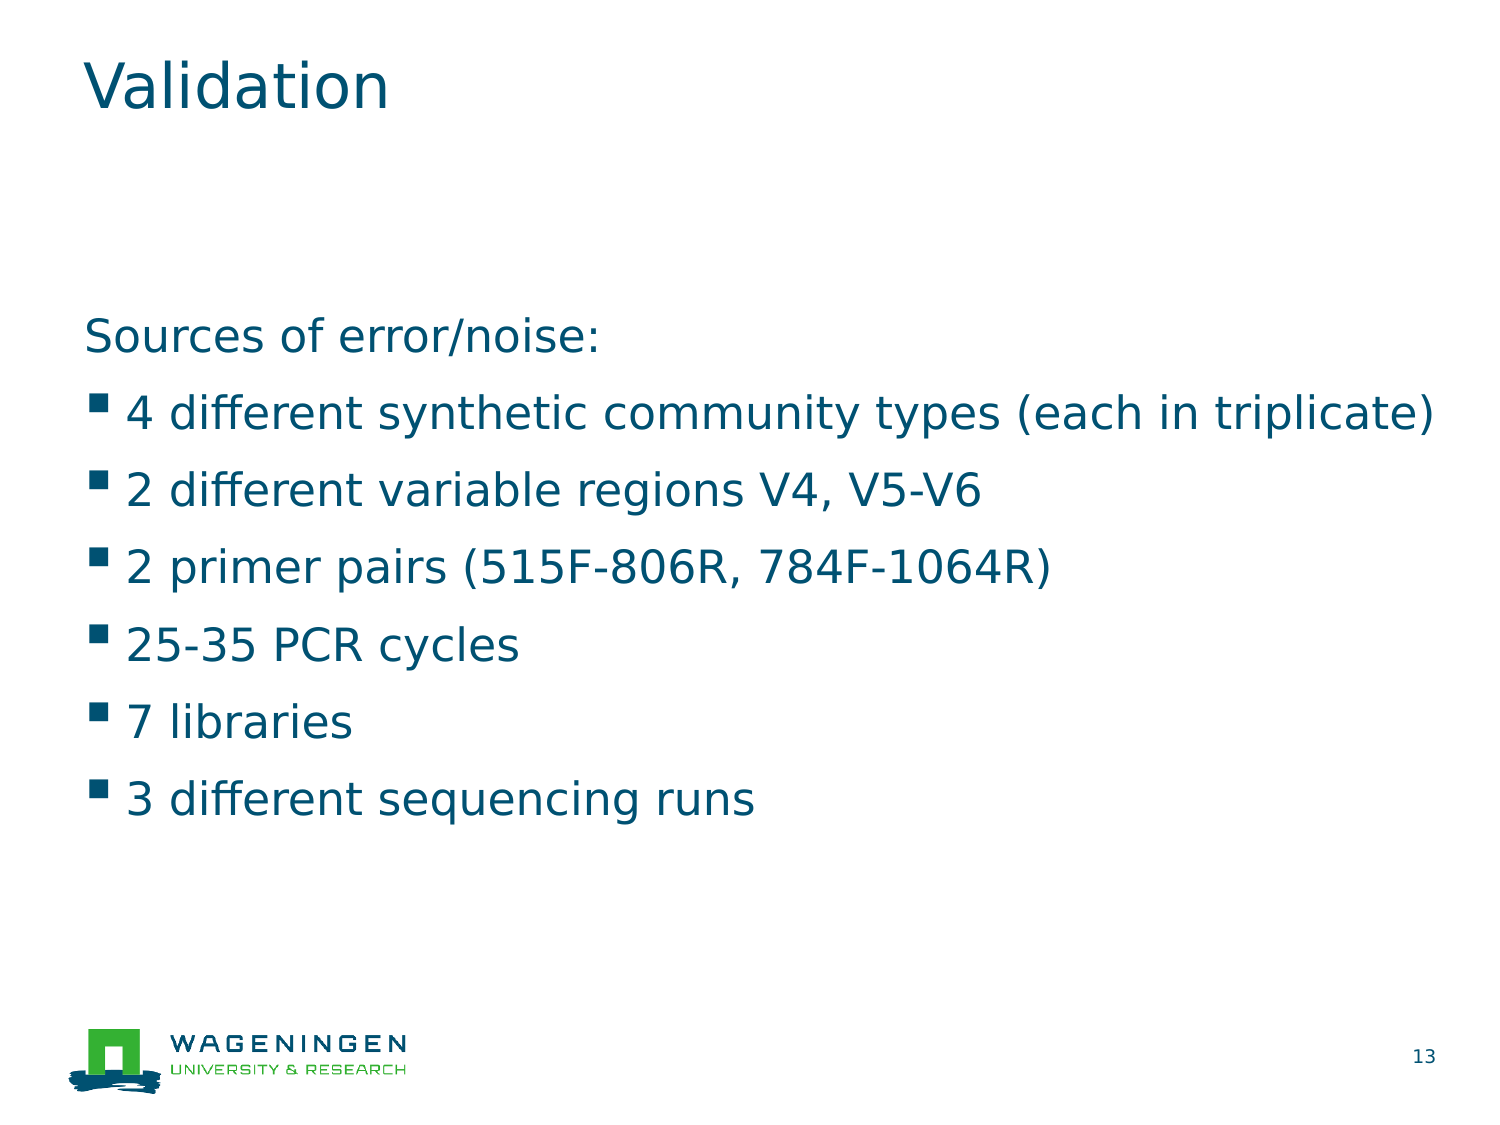

# Validation
Sources of error/noise:
4 different synthetic community types (each in triplicate)
2 different variable regions V4, V5-V6
2 primer pairs (515F-806R, 784F-1064R)
25-35 PCR cycles
7 libraries
3 different sequencing runs
13